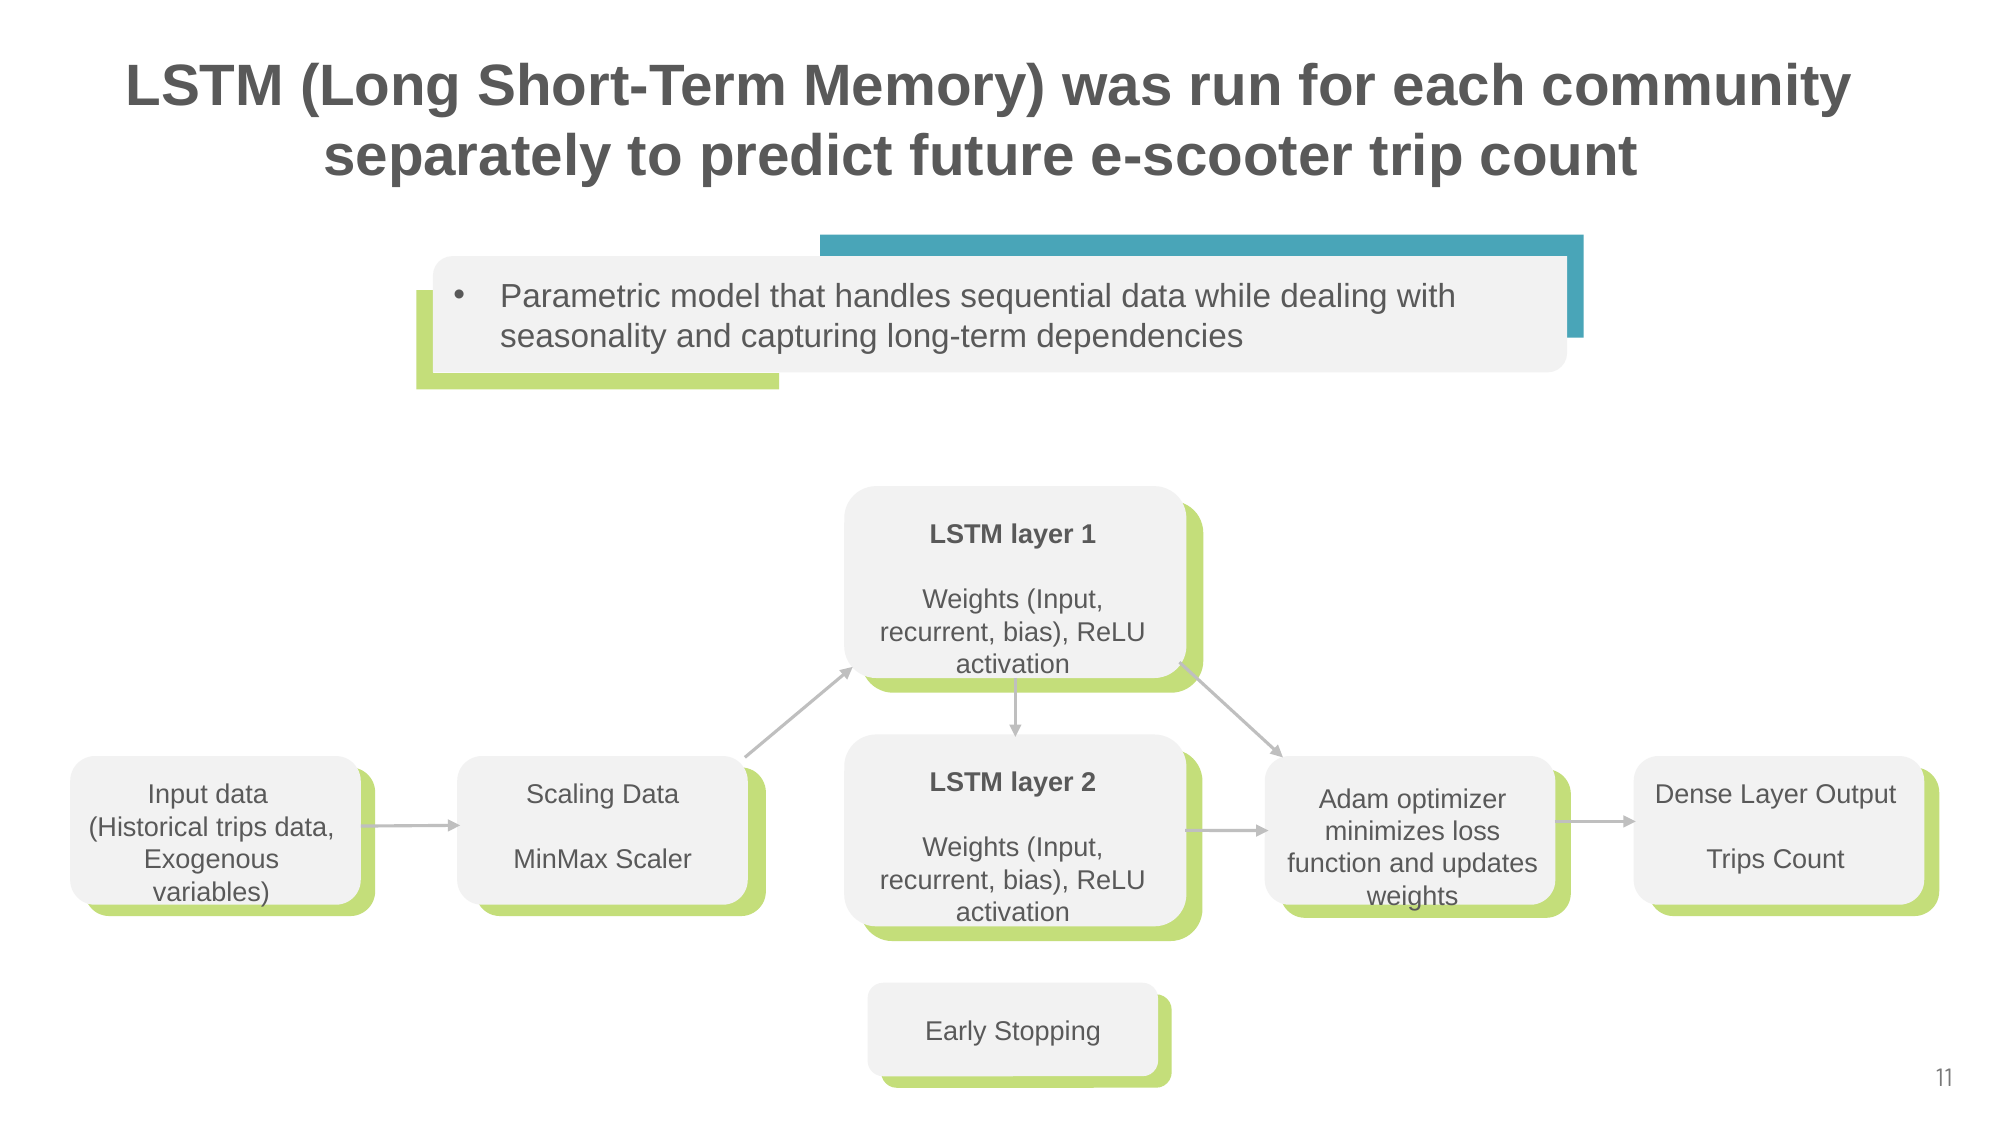

LSTM (Long Short-Term Memory) was run for each community separately to predict future e-scooter trip count

Parametric model that handles sequential data while dealing with seasonality and capturing long-term dependencies

LSTM layer 1
Weights (Input, recurrent, bias), ReLU activation

LSTM layer 2
Weights (Input, recurrent, bias), ReLU activation

Input data 
(Historical trips data, Exogenous variables)
Dense Layer Output
Trips Count
Scaling Data
MinMax Scaler
Adam optimizer minimizes loss function and updates weights

Early Stopping
11